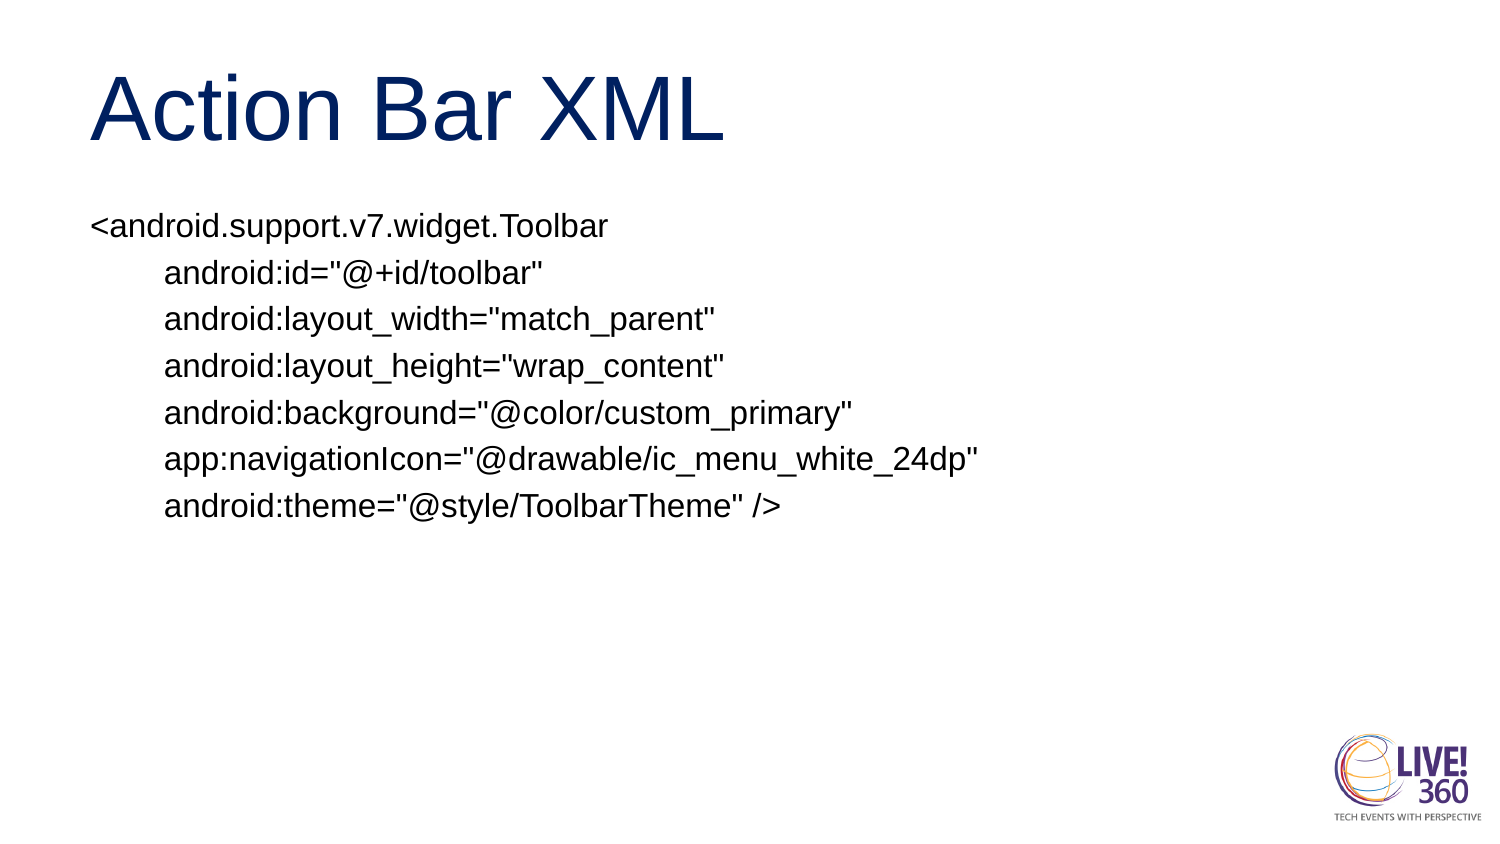

# Action Bar XML
<android.support.v7.widget.Toolbar
        android:id="@+id/toolbar"
        android:layout_width="match_parent"
        android:layout_height="wrap_content"
        android:background="@color/custom_primary"
        app:navigationIcon="@drawable/ic_menu_white_24dp"
        android:theme="@style/ToolbarTheme" />